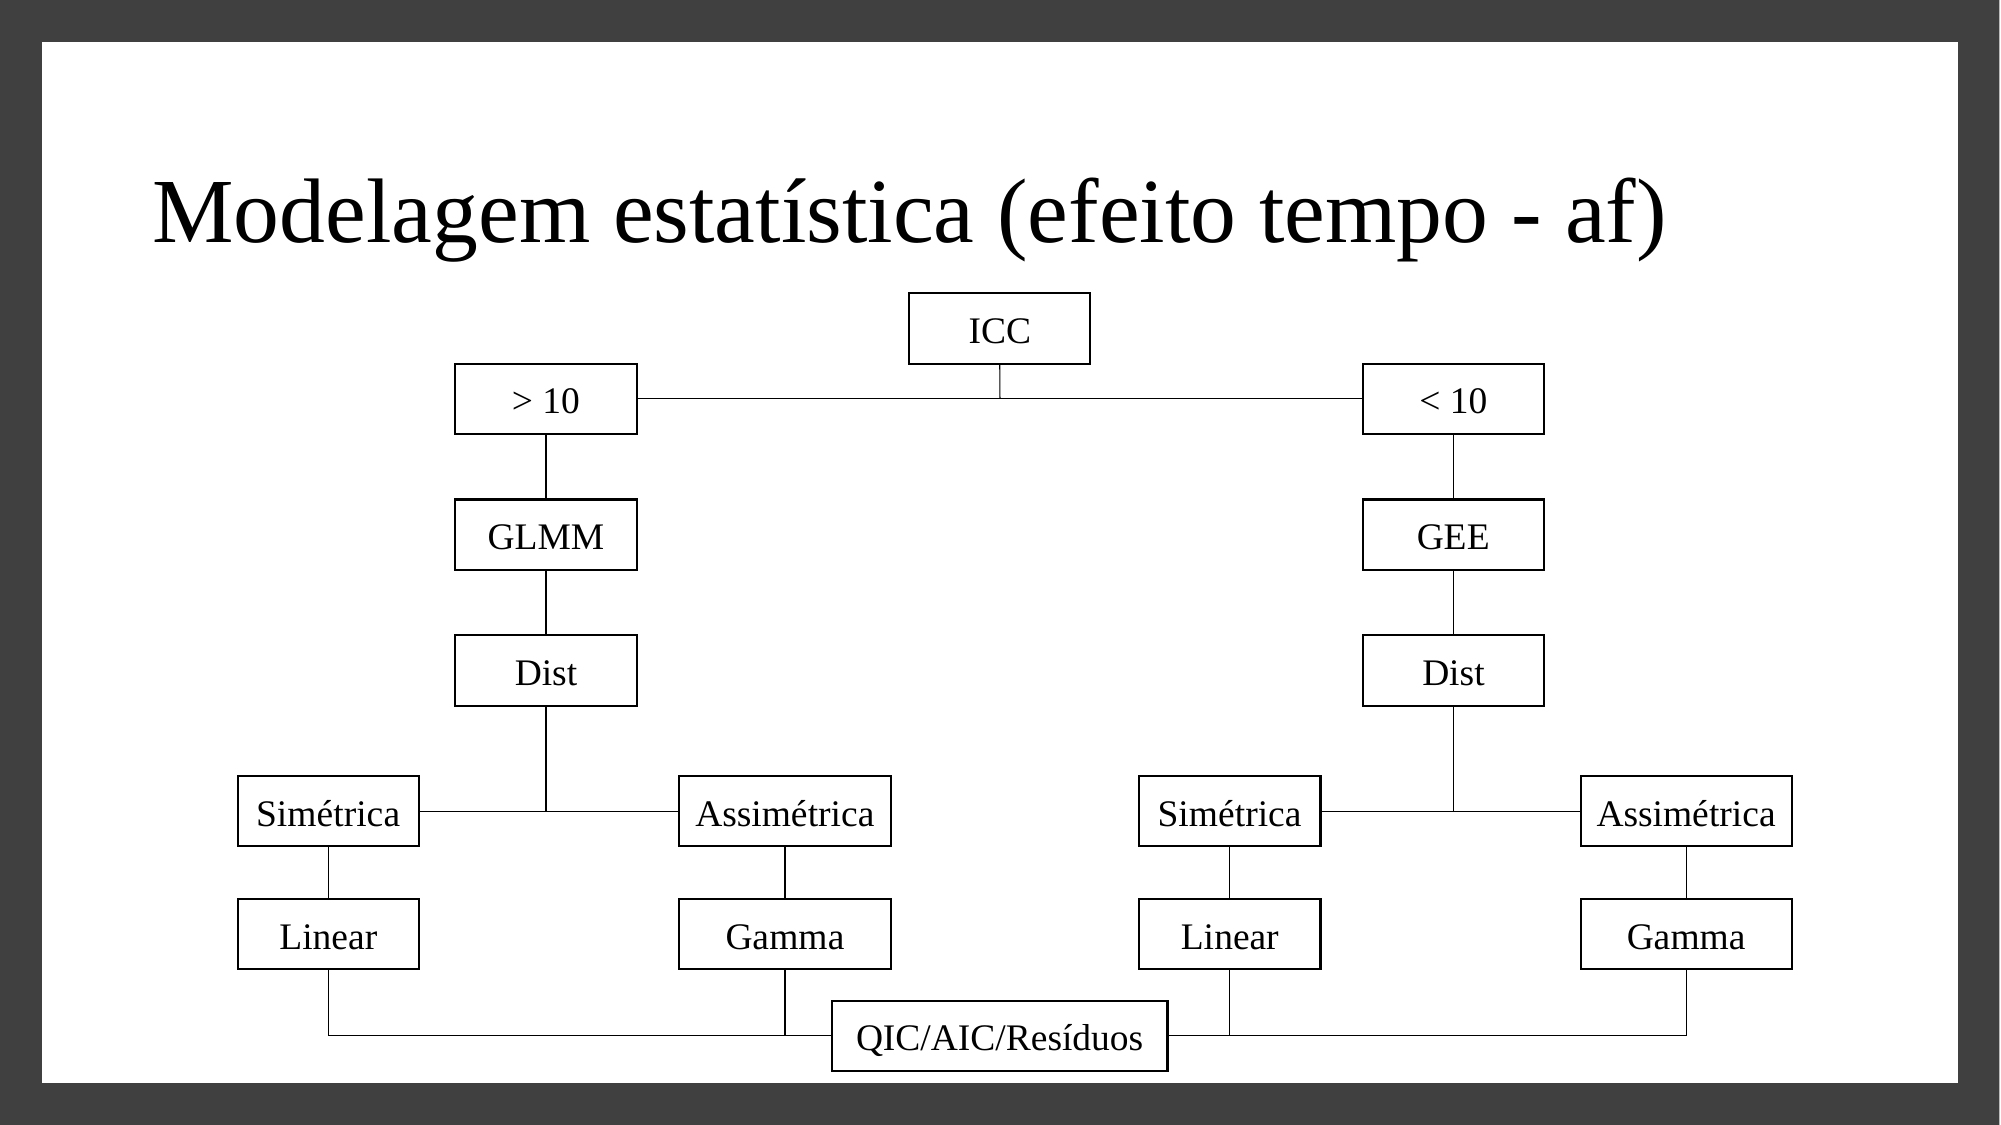

# Modelagem estatística (efeito tempo - af)
ICC
> 10
< 10
GLMM
GEE
Dist
Dist
Simétrica
Assimétrica
Simétrica
Assimétrica
Linear
Gamma
Linear
Gamma
QIC/AIC/Resíduos